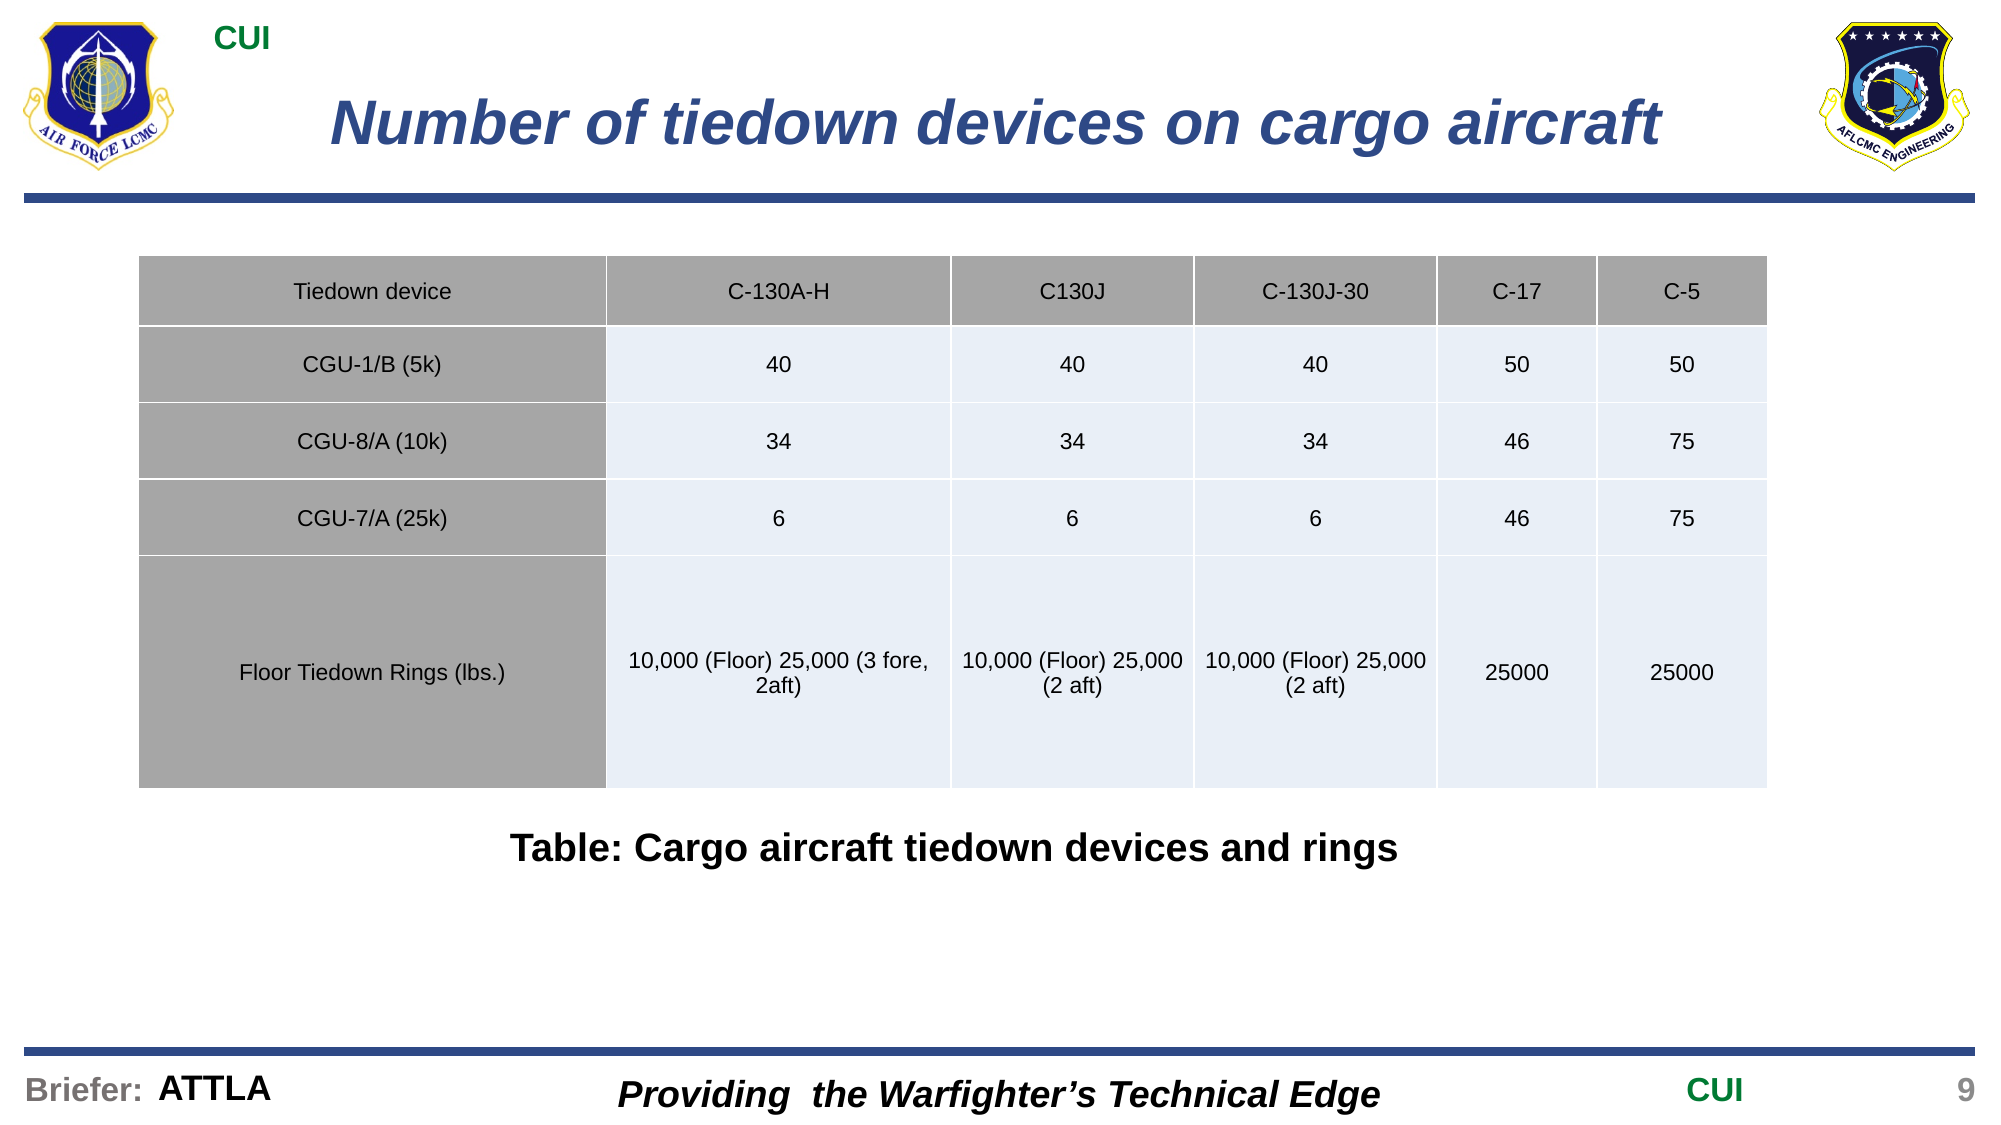

# Number of tiedown devices on cargo aircraft
| Tiedown device | C-130A-H | C130J | C-130J-30 | C-17 | C-5 |
| --- | --- | --- | --- | --- | --- |
| CGU-1/B (5k) | 40 | 40 | 40 | 50 | 50 |
| CGU-8/A (10k) | 34 | 34 | 34 | 46 | 75 |
| CGU-7/A (25k) | 6 | 6 | 6 | 46 | 75 |
| Floor Tiedown Rings (lbs.) | 10,000 (Floor) 25,000 (3 fore, 2aft) | 10,000 (Floor) 25,000 (2 aft) | 10,000 (Floor) 25,000 (2 aft) | 25000 | 25000 |
Table: Cargo aircraft tiedown devices and rings
9